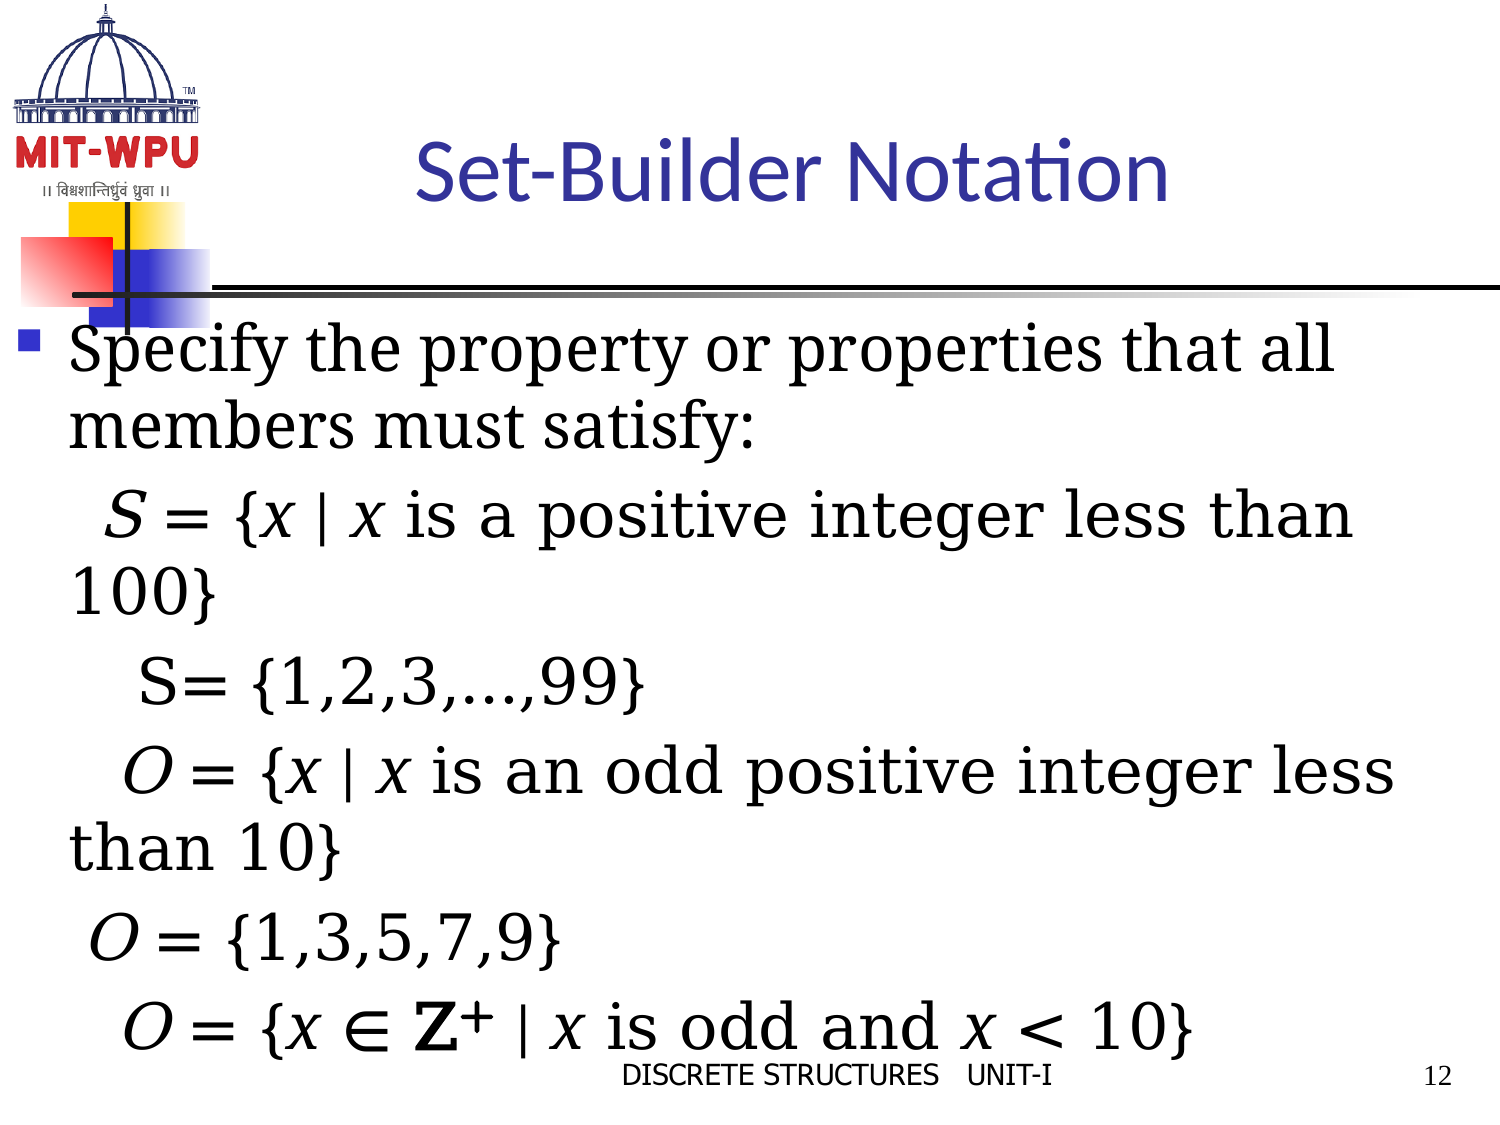

# Set-Builder Notation
Specify the property or properties that all members must satisfy:
     S = {x | x is a positive integer less than 100}
      S= {1,2,3,…,99}
     O = {x | x is an odd positive integer less than 10}
    O = {1,3,5,7,9}
     O = {x ∈ Z⁺ | x is odd and x < 10}

DISCRETE STRUCTURES   UNIT-I
12